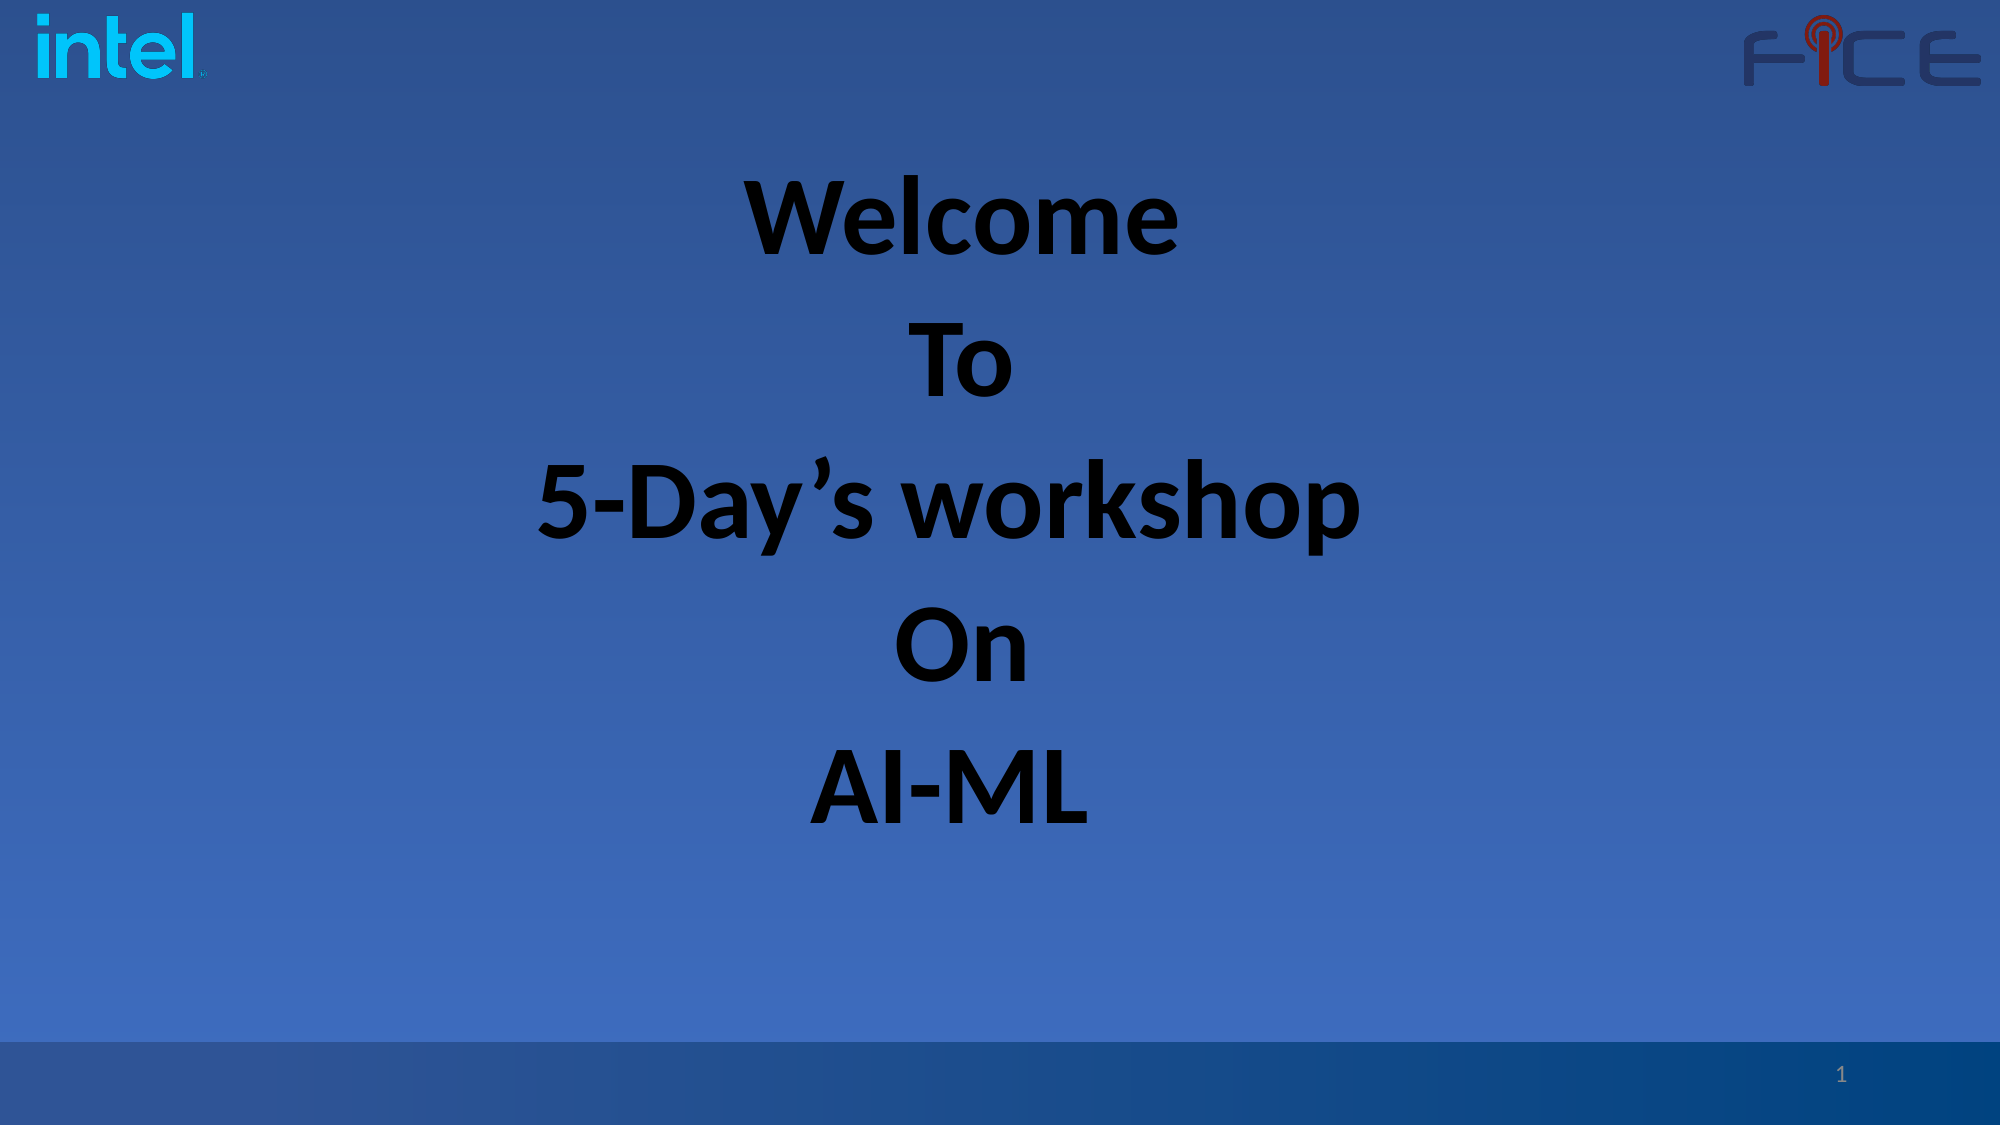

#
Welcome
To
5-Day’s workshop
On
AI-ML

1